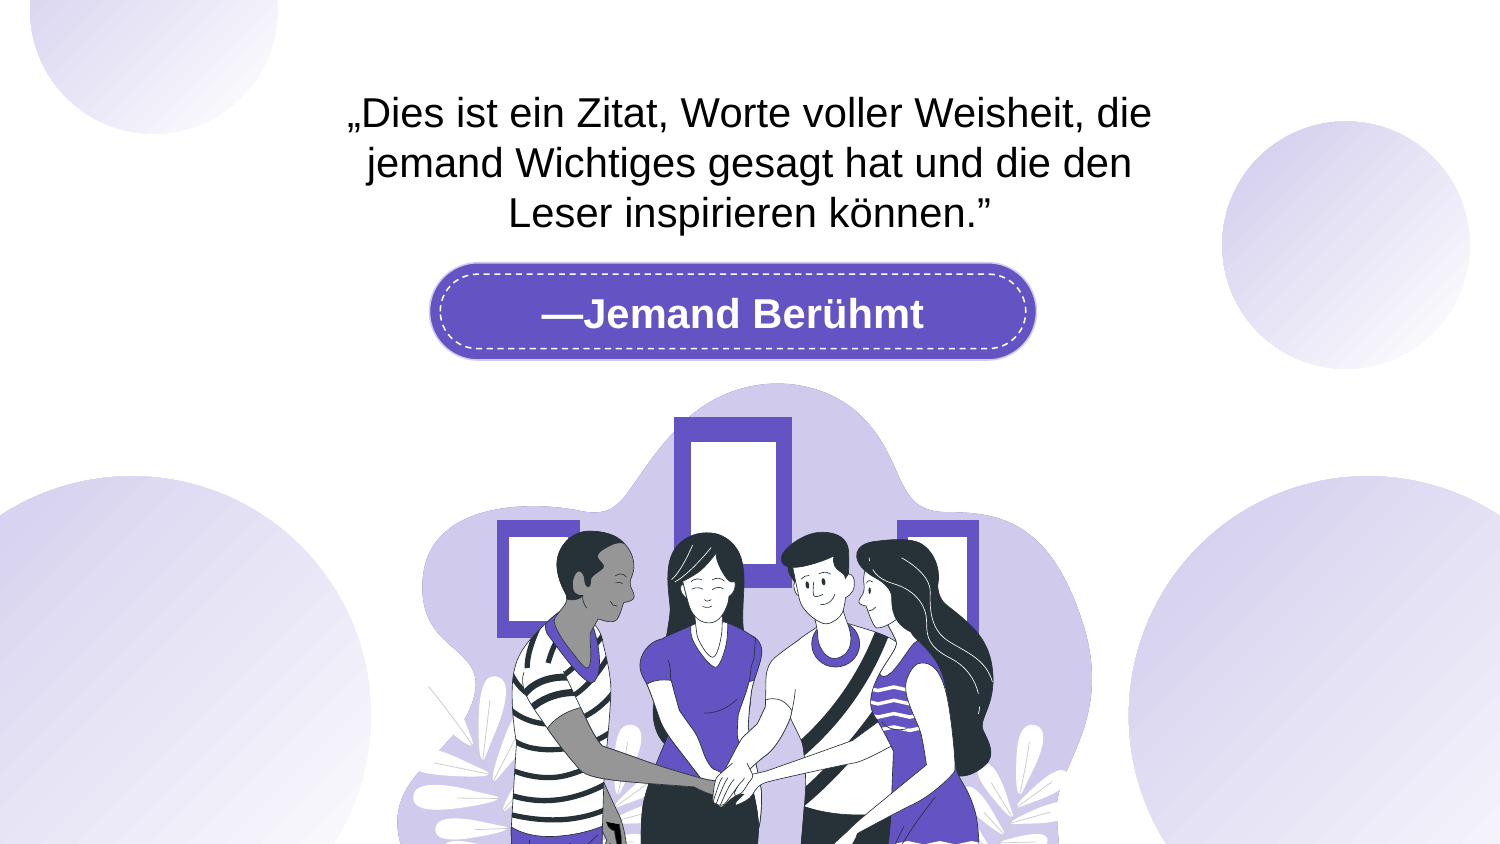

„Dies ist ein Zitat, Worte voller Weisheit, die jemand Wichtiges gesagt hat und die den Leser inspirieren können.”

# —Jemand Berühmt